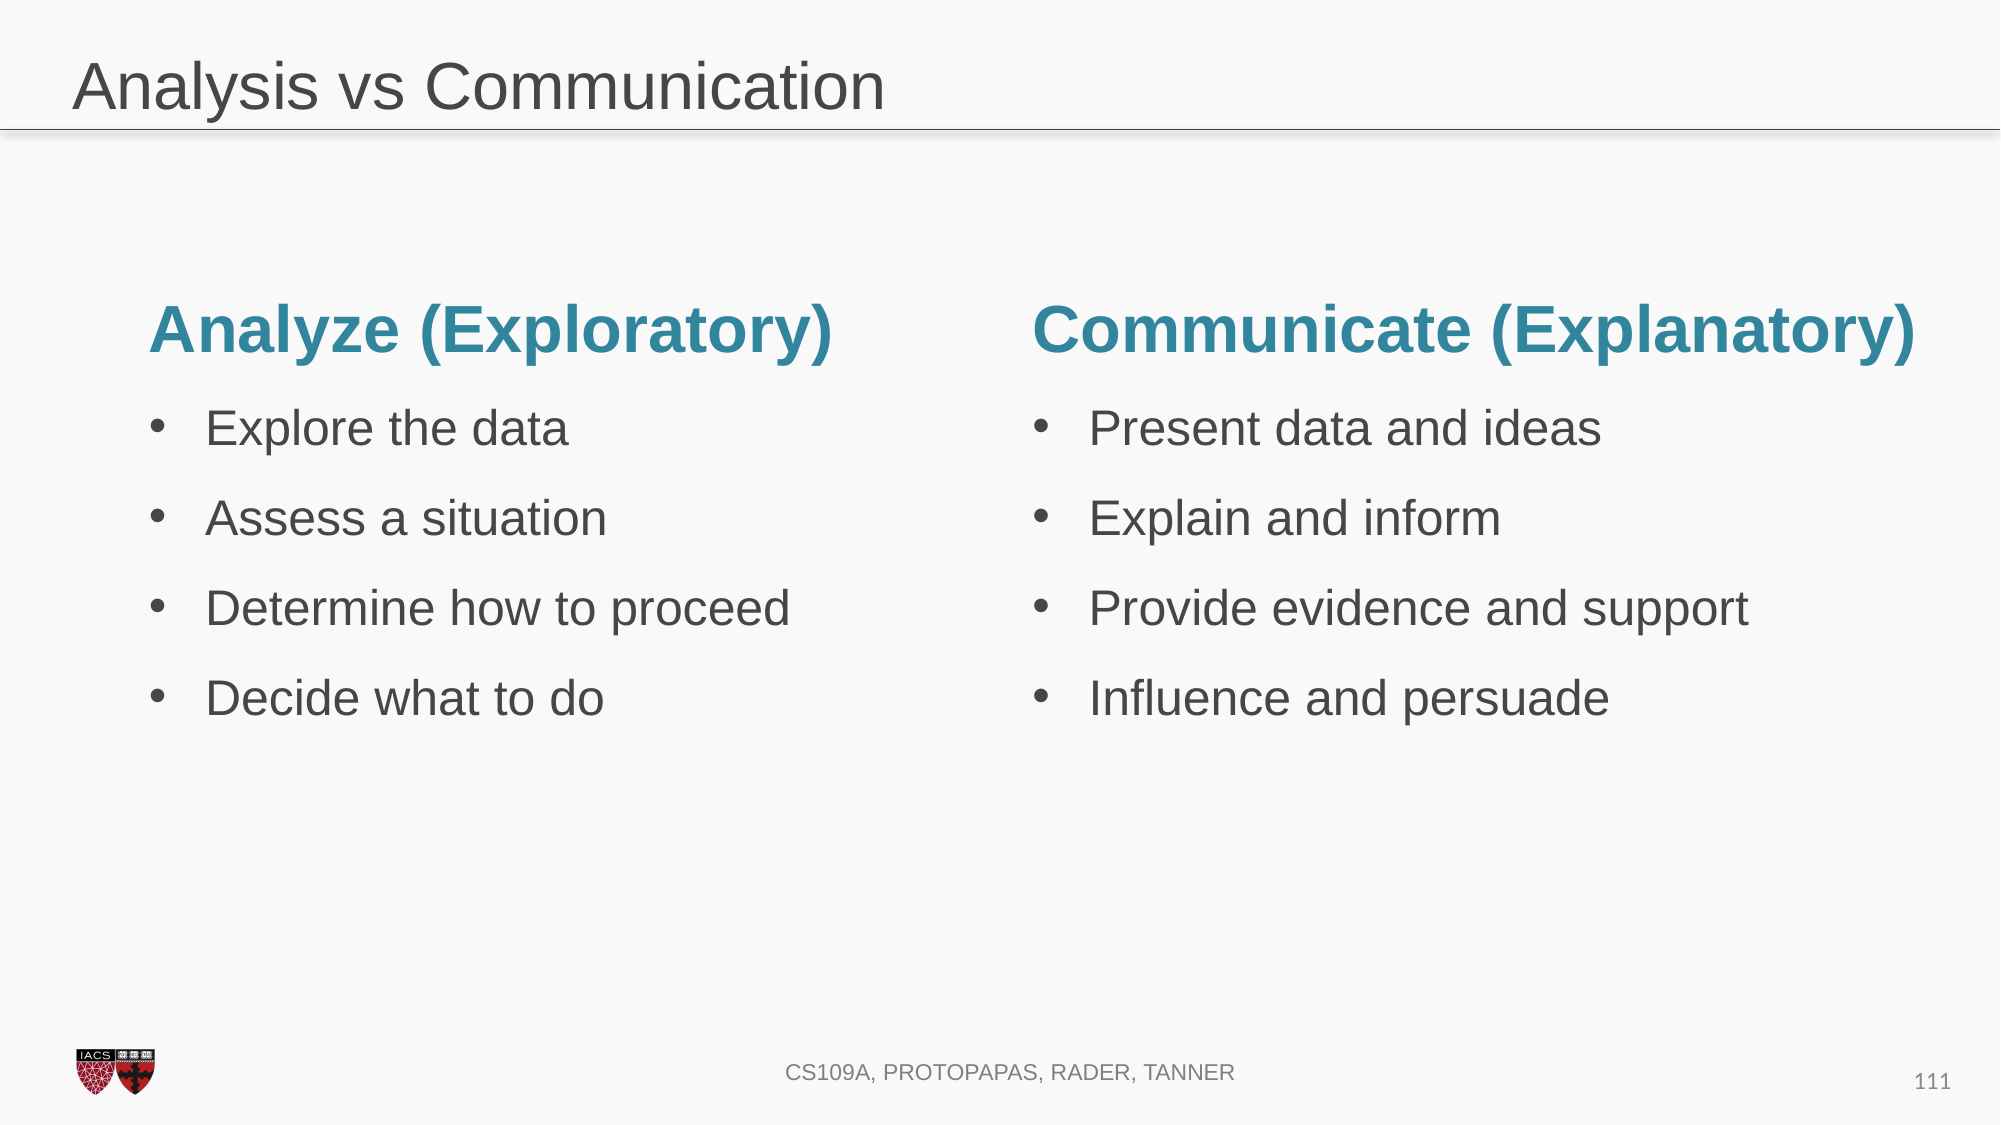

# Analysis vs Communication
Analyze (Exploratory)
Explore the data
Assess a situation
Determine how to proceed
Decide what to do

Communicate (Explanatory)
Present data and ideas
Explain and inform
Provide evidence and support
Influence and persuade

111